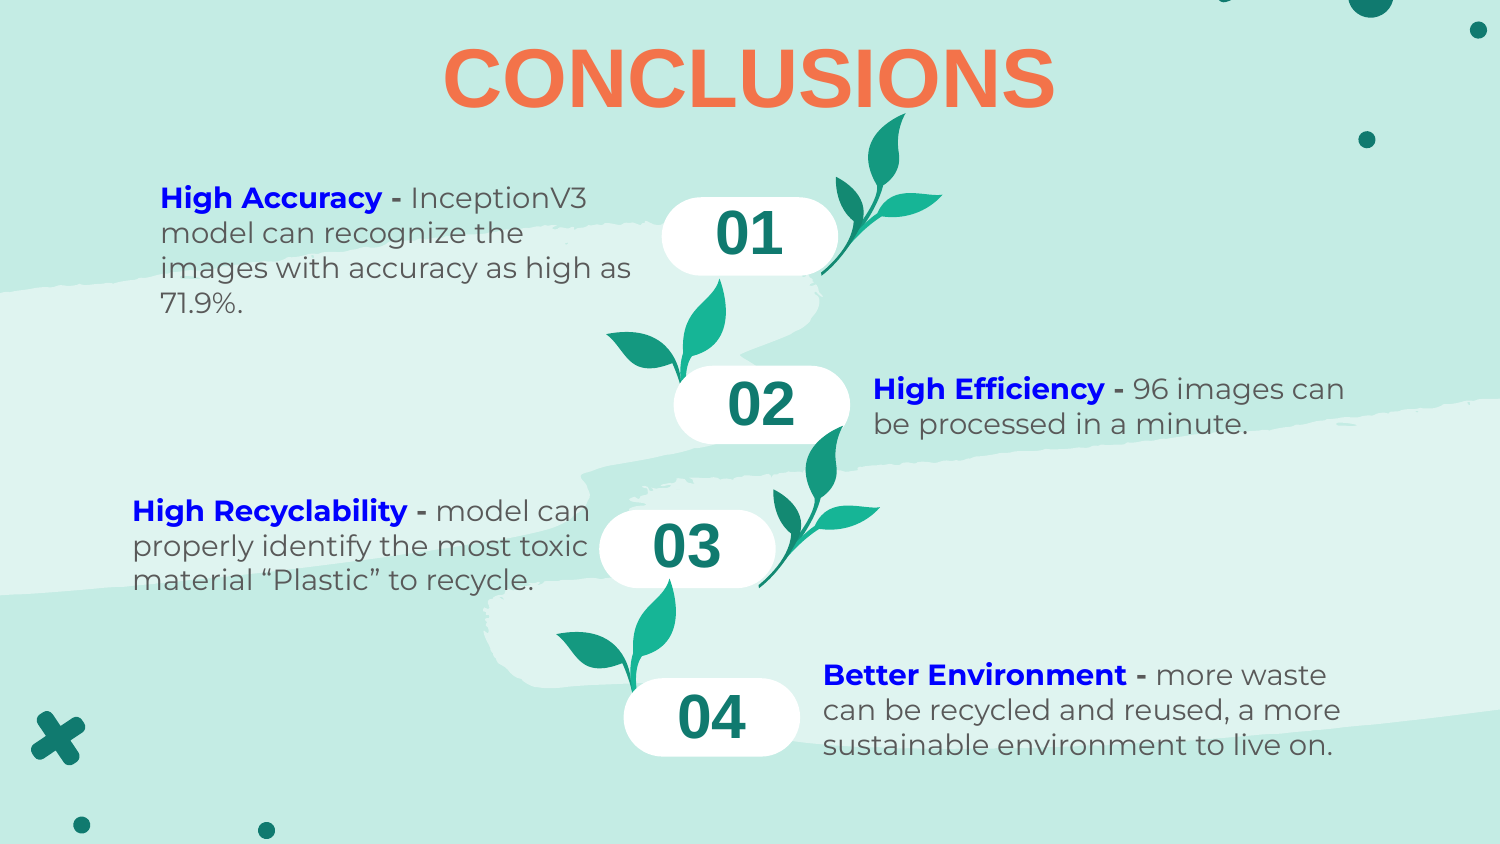

# CONCLUSIONS

High Accuracy - InceptionV3 model can recognize the images with accuracy as high as 71.9%.
01

02

High Efficiency - 96 images can be processed in a minute.

High Recyclability - model can properly identify the most toxic material “Plastic” to recycle.
03

Better Environment - more waste can be recycled and reused, a more  sustainable environment to live on.

04